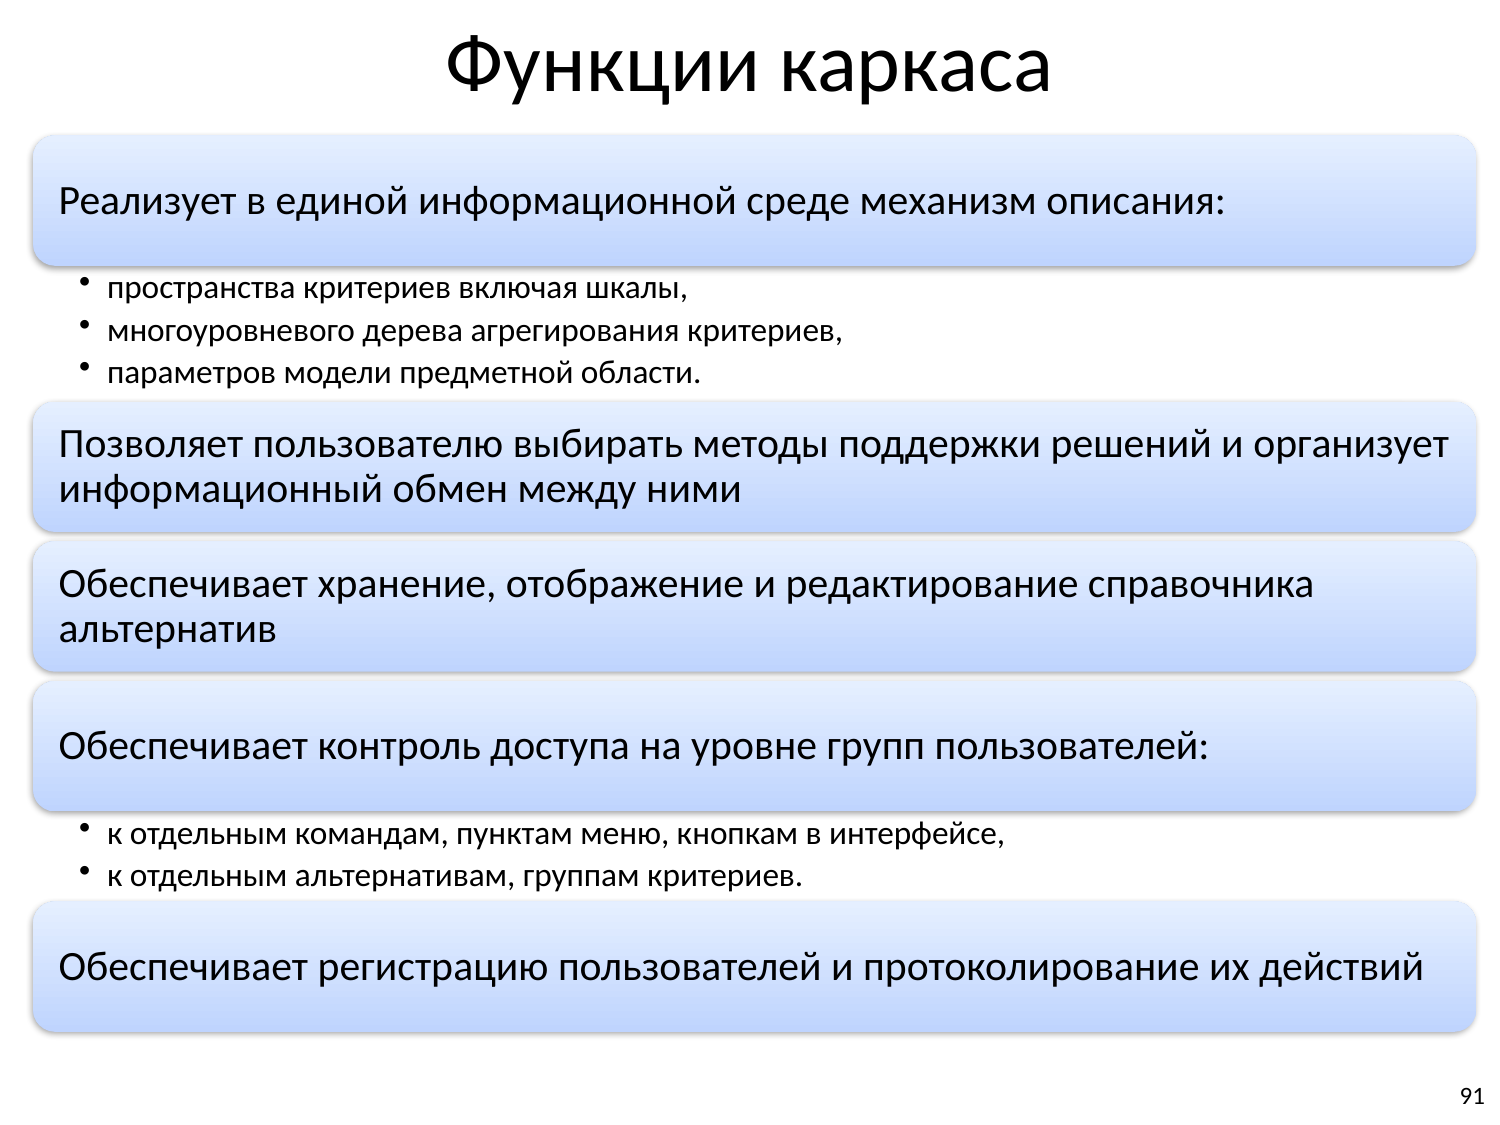

# Функции каркаса
Реализует в единой информационной среде механизм описания:
пространства критериев включая шкалы,
многоуровневого дерева агрегирования критериев,
параметров модели предметной области.
Позволяет пользователю выбирать методы поддержки решений и организует информационный обмен между ними
Обеспечивает хранение, отображение и редактирование справочника альтернатив
Обеспечивает контроль доступа на уровне групп пользователей:
к отдельным командам, пунктам меню, кнопкам в интерфейсе,
к отдельным альтернативам, группам критериев.
Обеспечивает регистрацию пользователей и протоколирование их действий
91